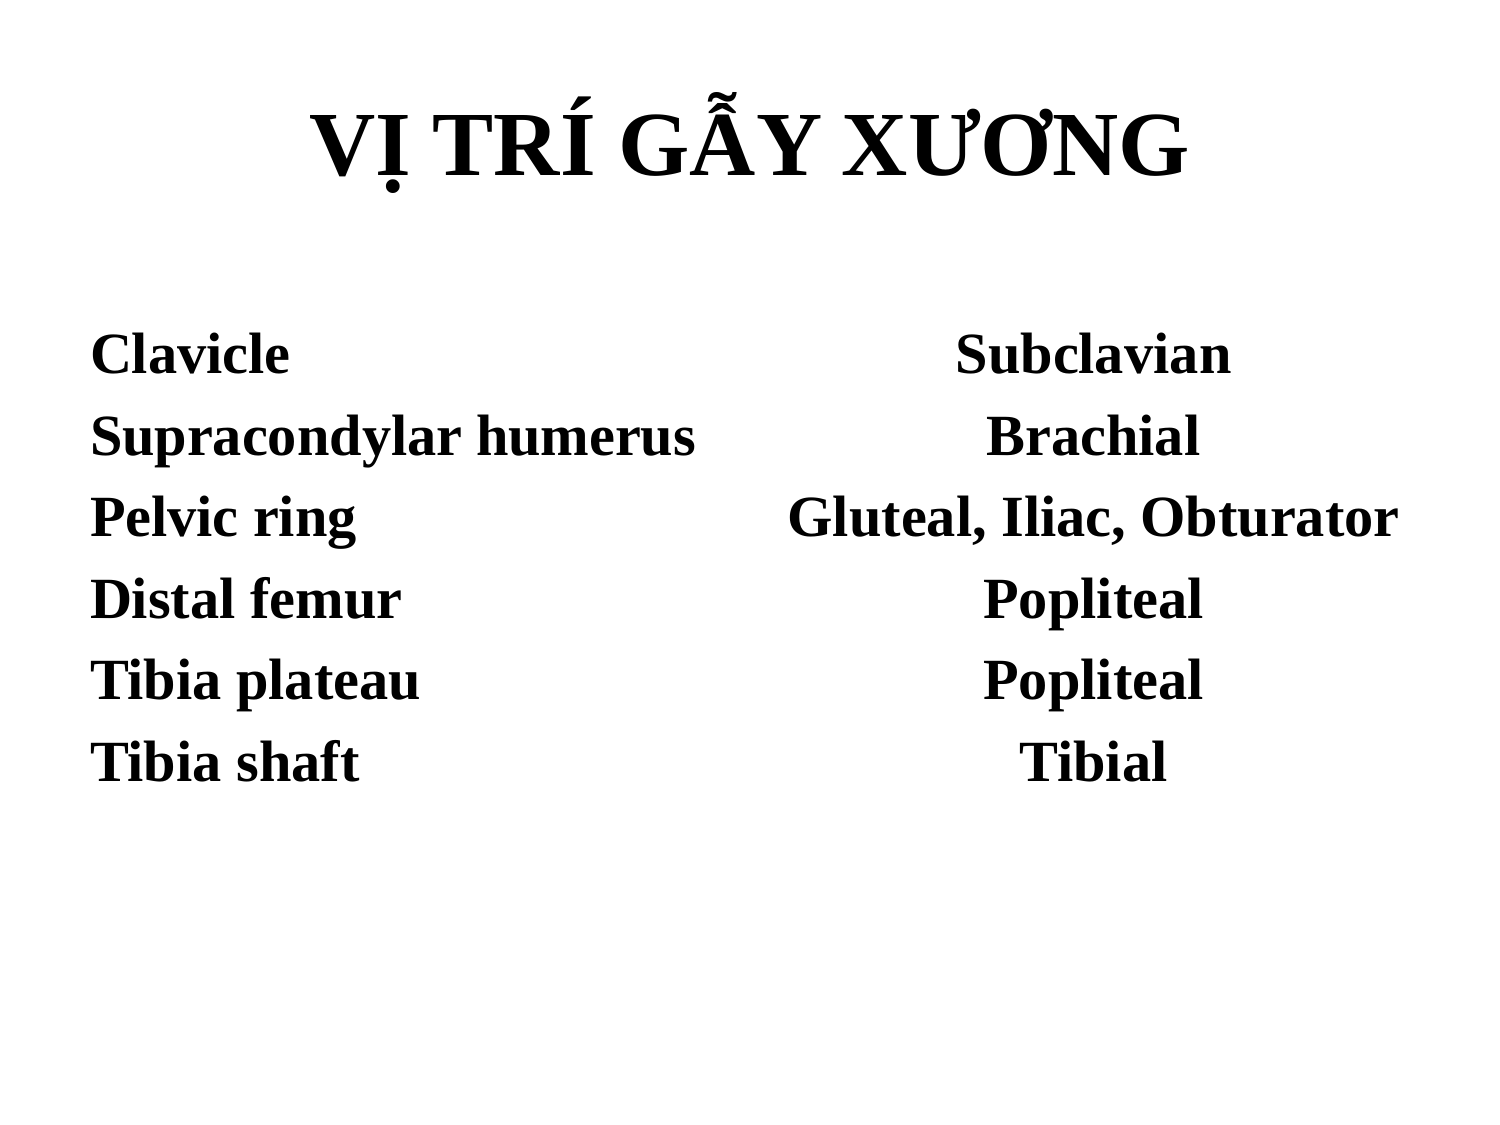

# VỊ TRÍ GẪY XƯƠNG
Clavicle
Supracondylar humerus
Pelvic ring
Distal femur
Tibia plateau
Tibia shaft
Subclavian
Brachial
Gluteal, Iliac, Obturator
Popliteal
Popliteal
Tibial